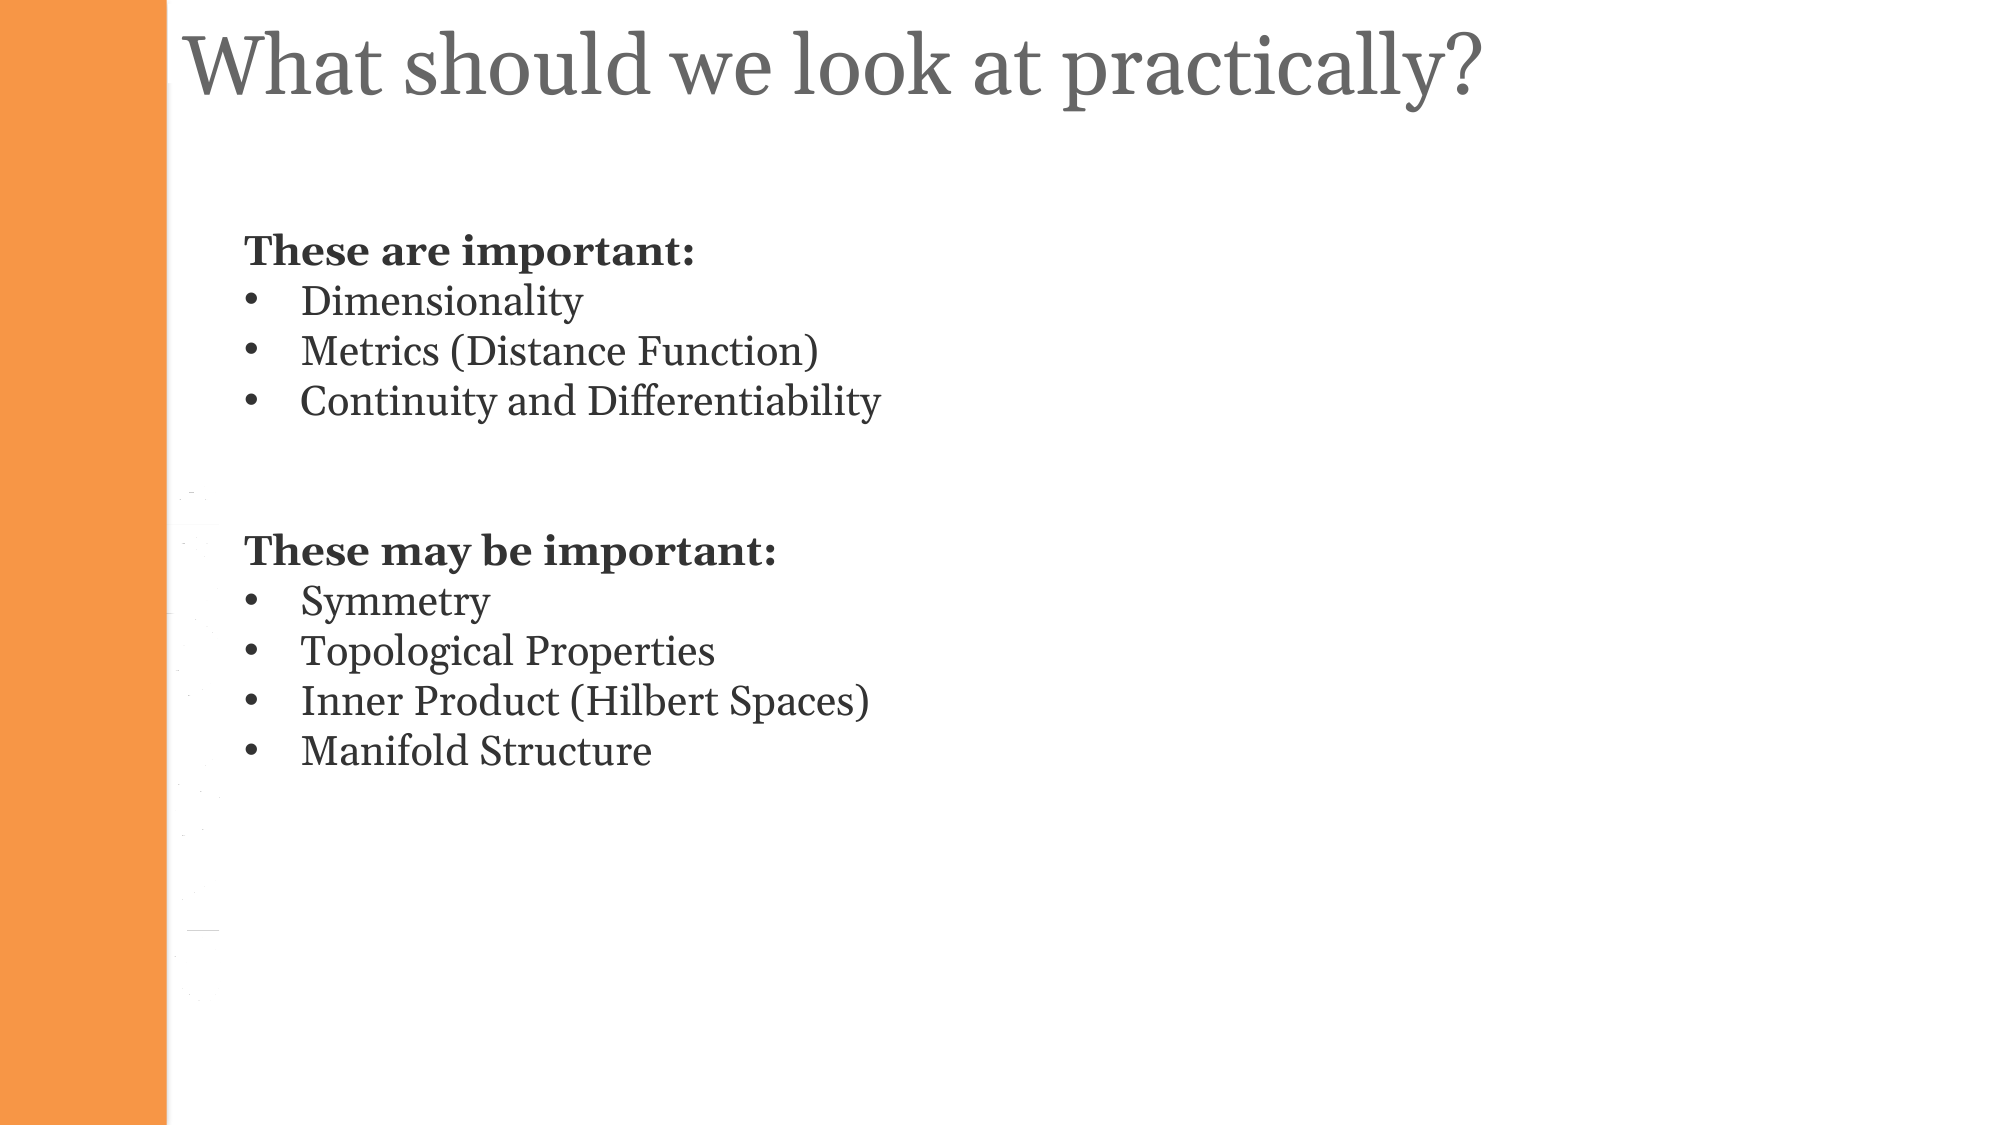

What should we look at practically?
These are important:
Dimensionality
Metrics (Distance Function)
Continuity and Differentiability

These may be important:
Symmetry
Topological Properties
Inner Product (Hilbert Spaces)
Manifold Structure